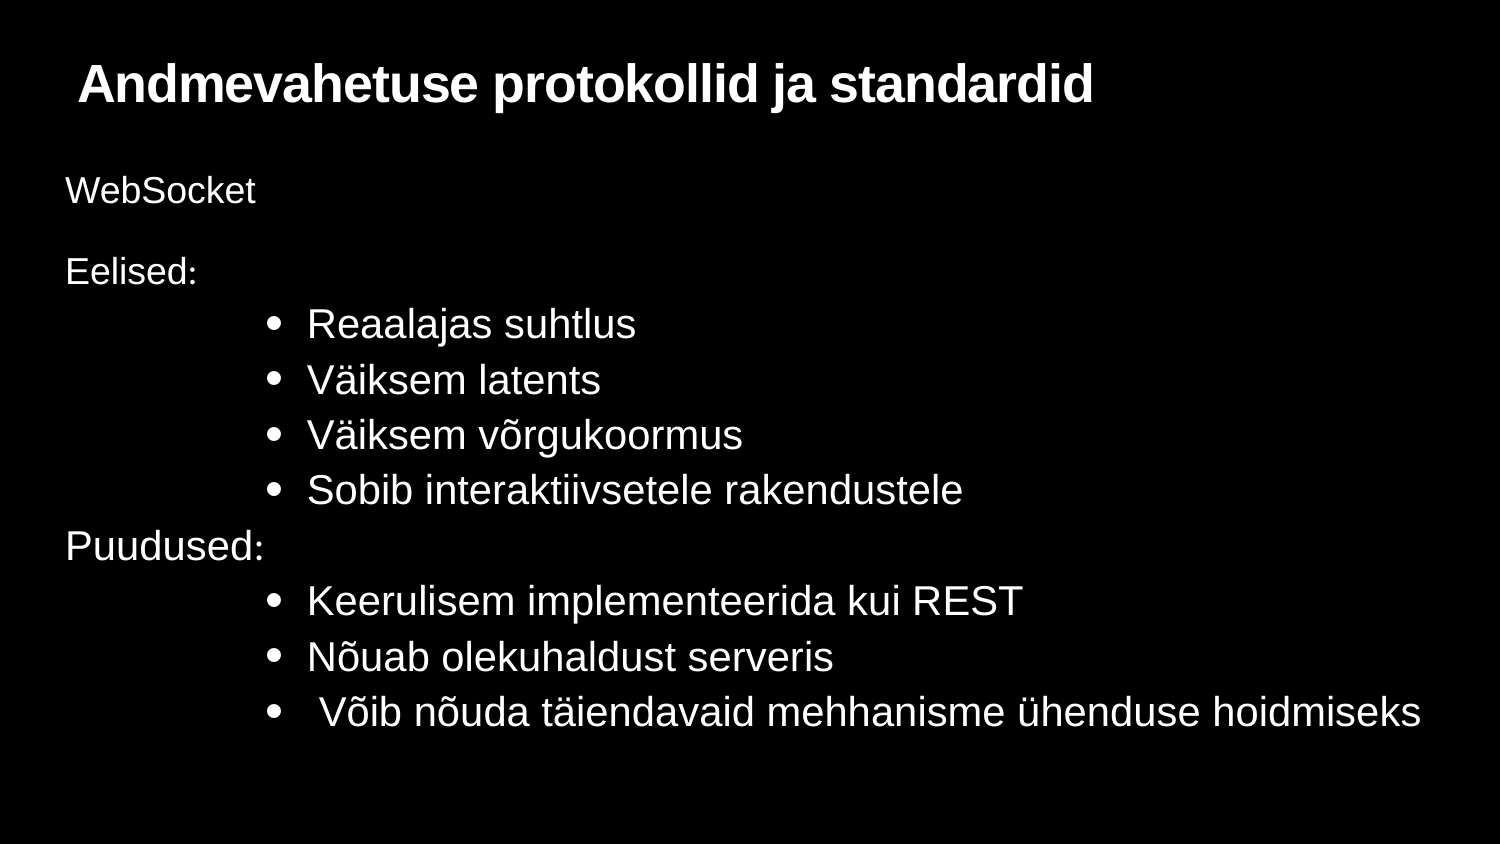

# Andmevahetuse protokollid ja standardid
WebSocket
Eelised:
Reaalajas suhtlus
Väiksem latents
Väiksem võrgukoormus
Sobib interaktiivsetele rakendustele
Puudused:
Keerulisem implementeerida kui REST
Nõuab olekuhaldust serveris
Võib nõuda täiendavaid mehhanisme ühenduse hoidmiseks